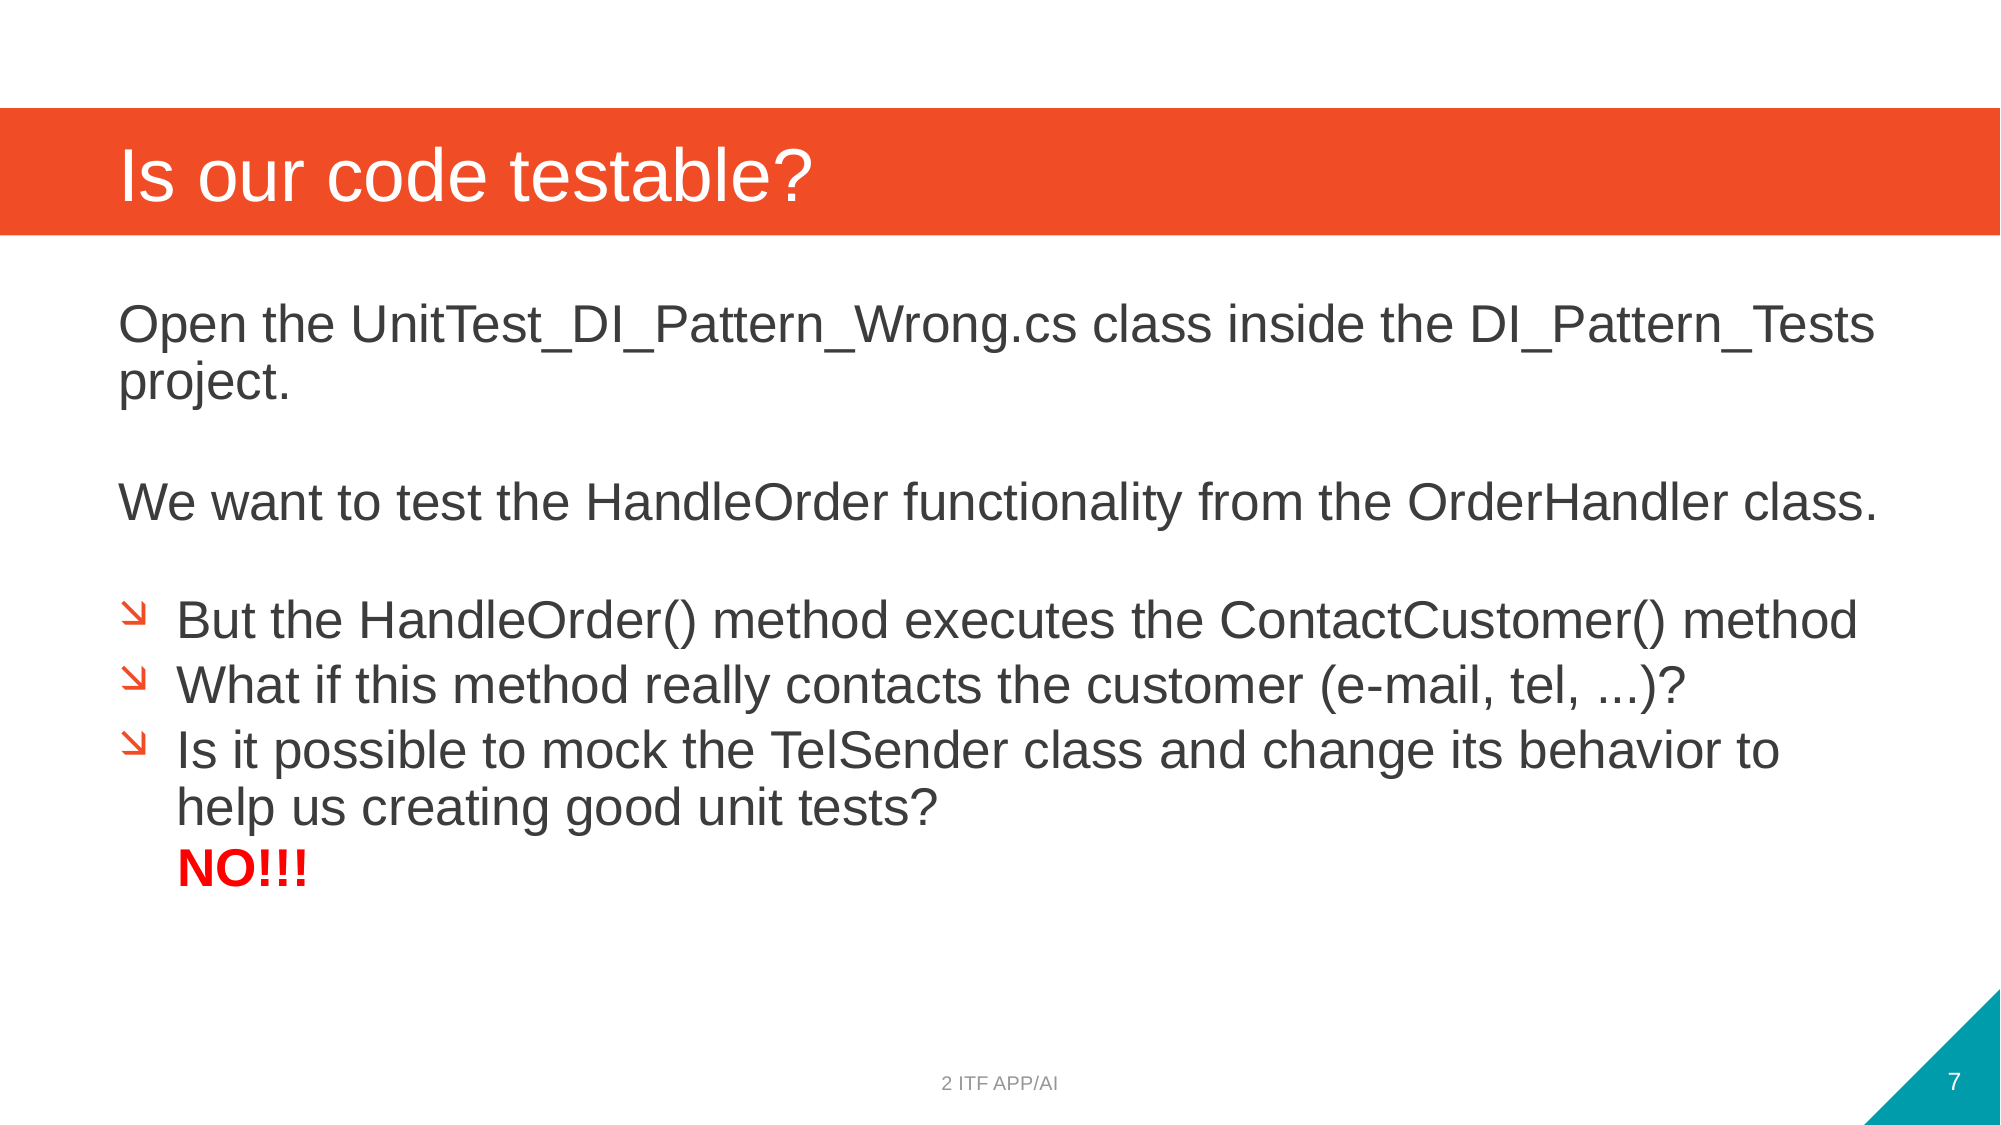

# Is our code testable?
Open the UnitTest_DI_Pattern_Wrong.cs class inside the DI_Pattern_Tests project.
We want to test the HandleOrder functionality from the OrderHandler class.
But the HandleOrder() method executes the ContactCustomer() method
What if this method really contacts the customer (e-mail, tel, ...)?
Is it possible to mock the TelSender class and change its behavior to help us creating good unit tests?
    NO!!!

7
2 ITF APP/AI